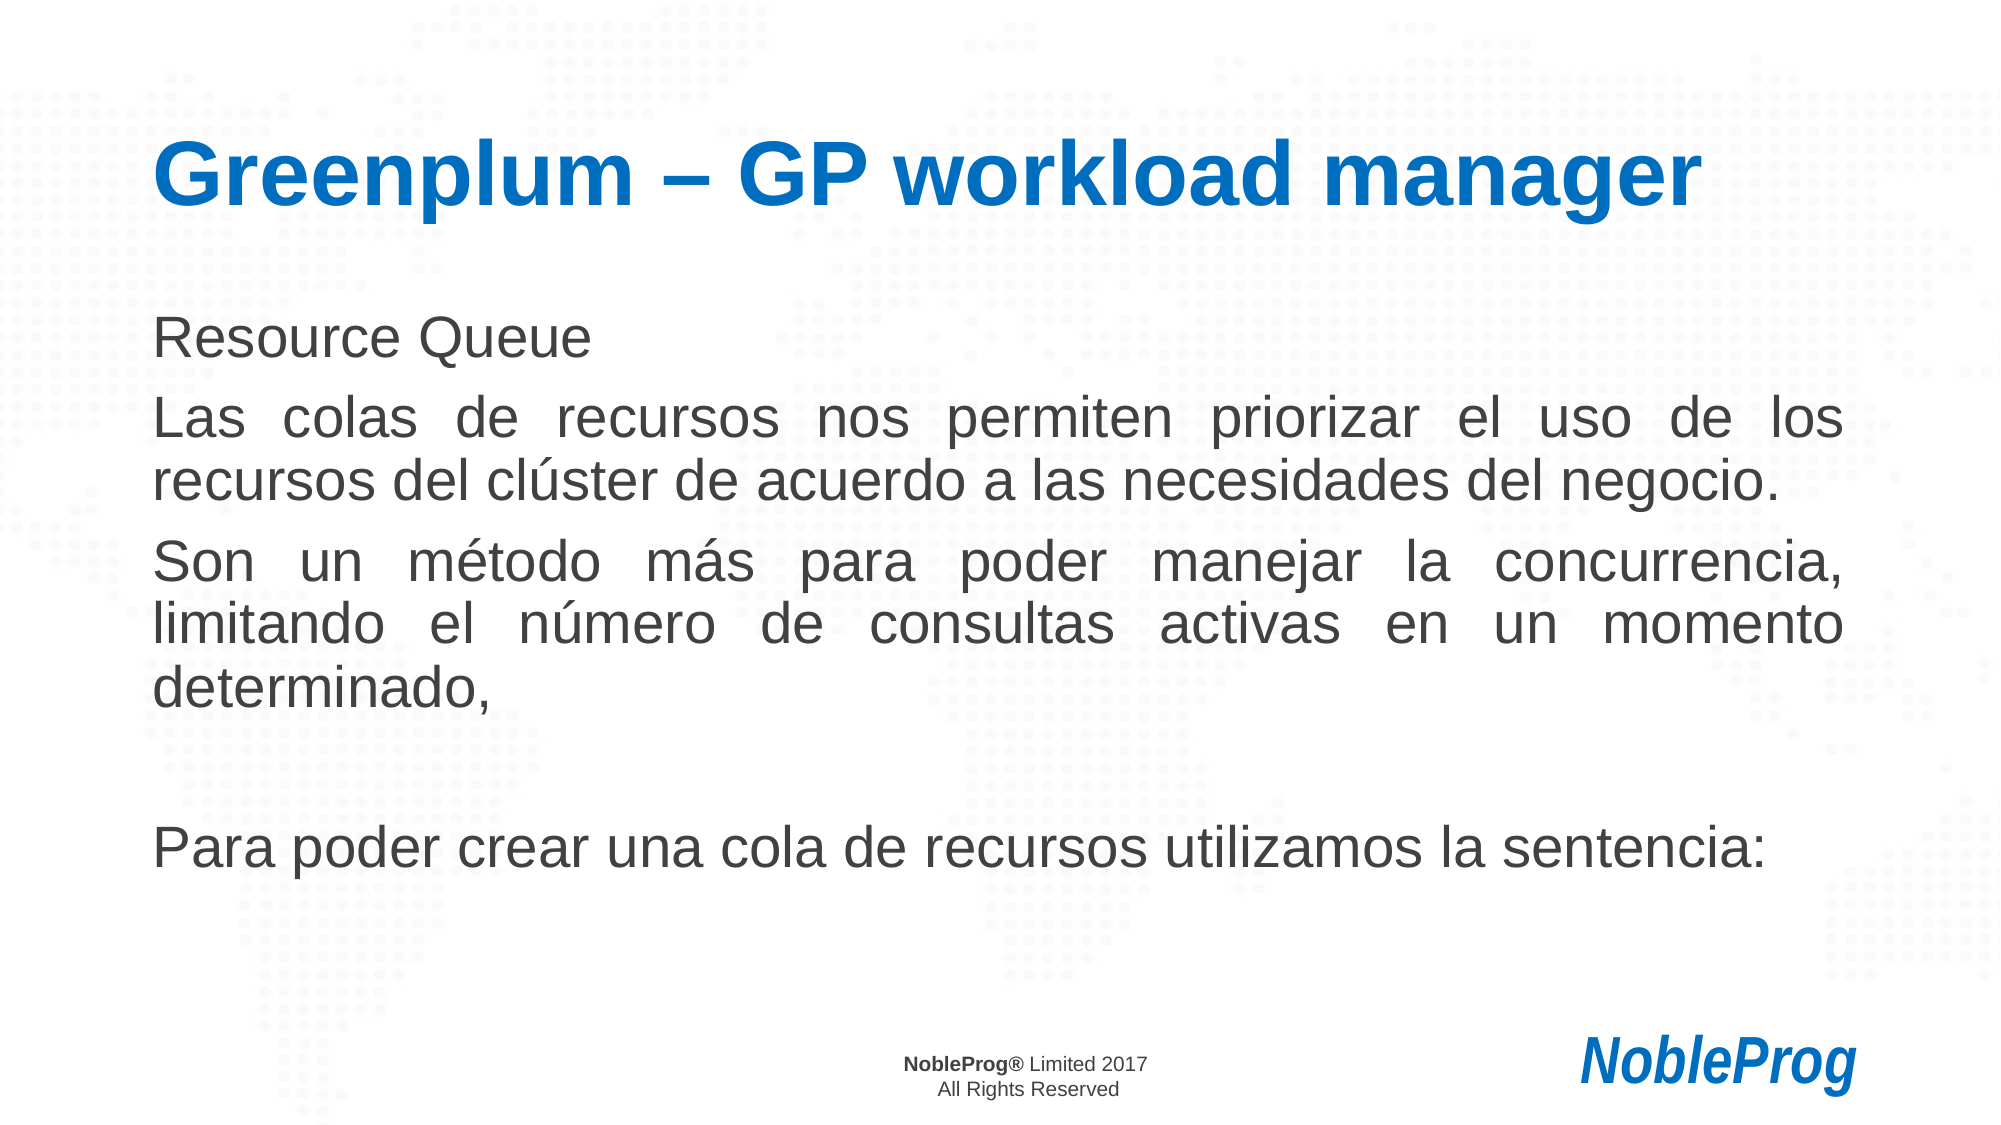

# Greenplum – GP workload manager
Resource Queue
Las colas de recursos nos permiten priorizar el uso de los recursos del clúster de acuerdo a las necesidades del negocio.
Son un método más para poder manejar la concurrencia, limitando el número de consultas activas en un momento determinado,

Para poder crear una cola de recursos utilizamos la sentencia: